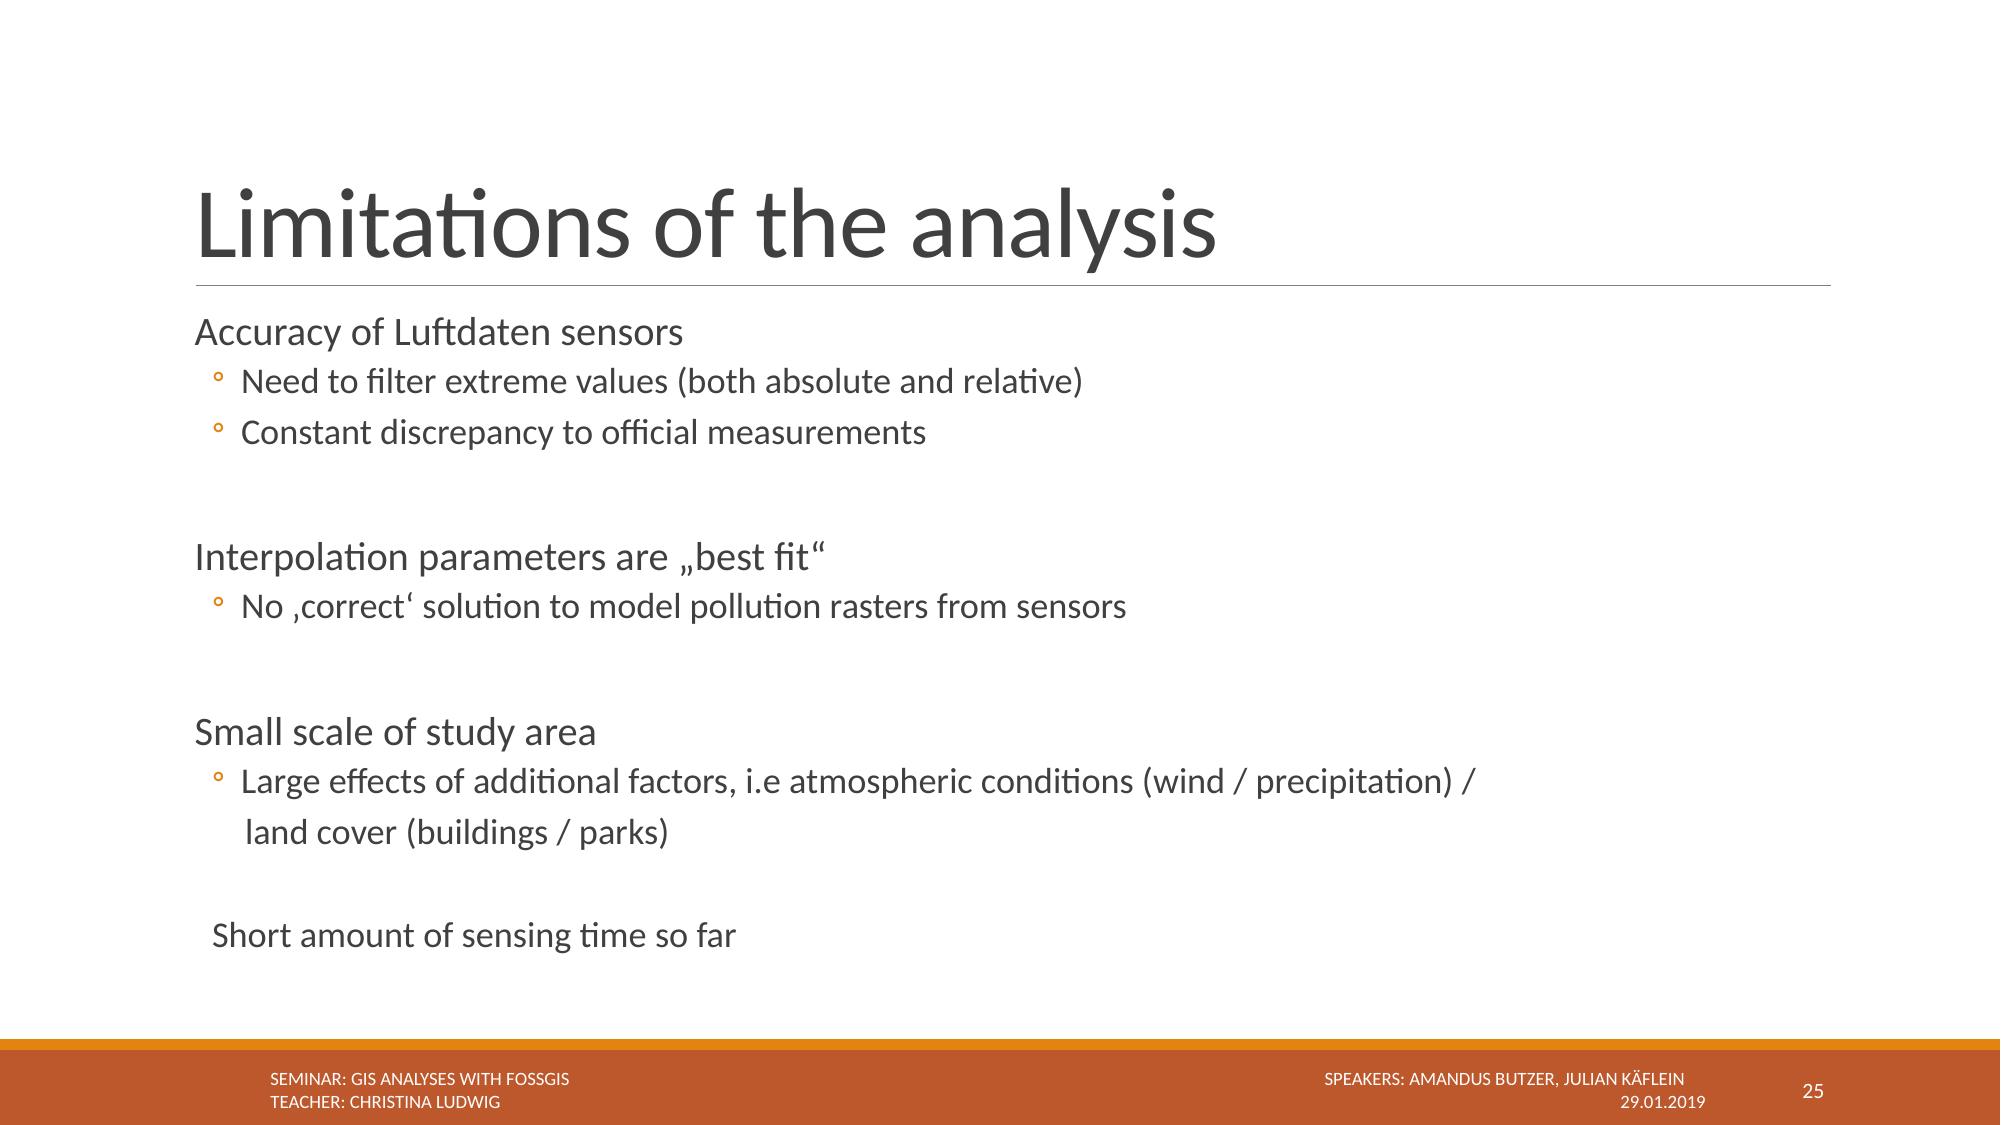

# Limitations of the analysis
Accuracy of Luftdaten sensors
Need to filter extreme values (both absolute and relative)
Constant discrepancy to official measurements

Interpolation parameters are „best fit“
No ‚correct‘ solution to model pollution rasters from sensors

Small scale of study area
Large effects of additional factors, i.e atmospheric conditions (wind / precipitation) /
    land cover (buildings / parks)

Short amount of sensing time so far
Seminar: GIS Analyses with FOSSGIS    					 Speakers: Amandus Butzer, Julian Käflein
Teacher: Christina Ludwig							 	29.01.2019
25